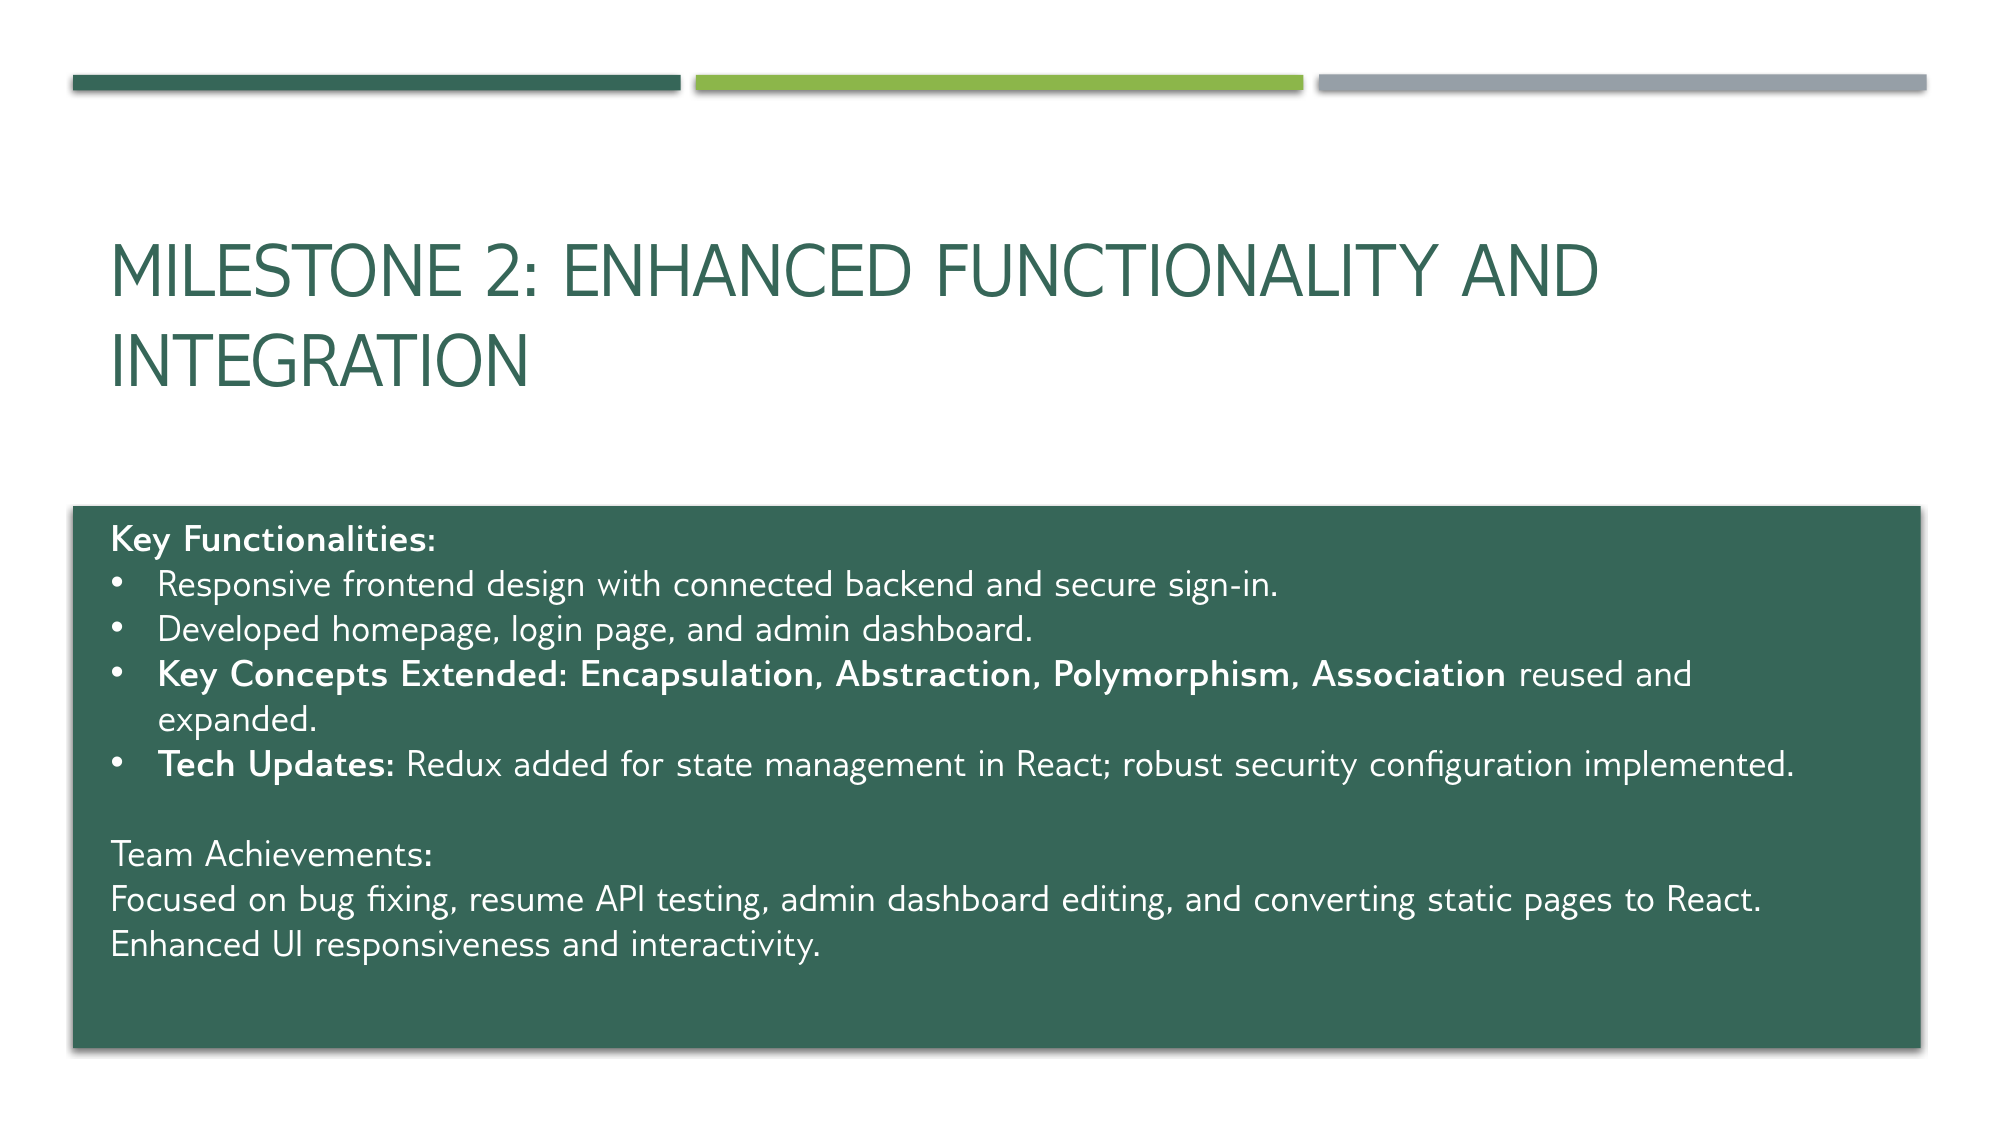

# Milestone 2: Enhanced Functionality and Integration
Key Functionalities:
Responsive frontend design with connected backend and secure sign-in.
Developed homepage, login page, and admin dashboard.
Key Concepts Extended: Encapsulation, Abstraction, Polymorphism, Association reused and expanded.
Tech Updates: Redux added for state management in React; robust security configuration implemented.

Team Achievements:
Focused on bug fixing, resume API testing, admin dashboard editing, and converting static pages to React. Enhanced UI responsiveness and interactivity.